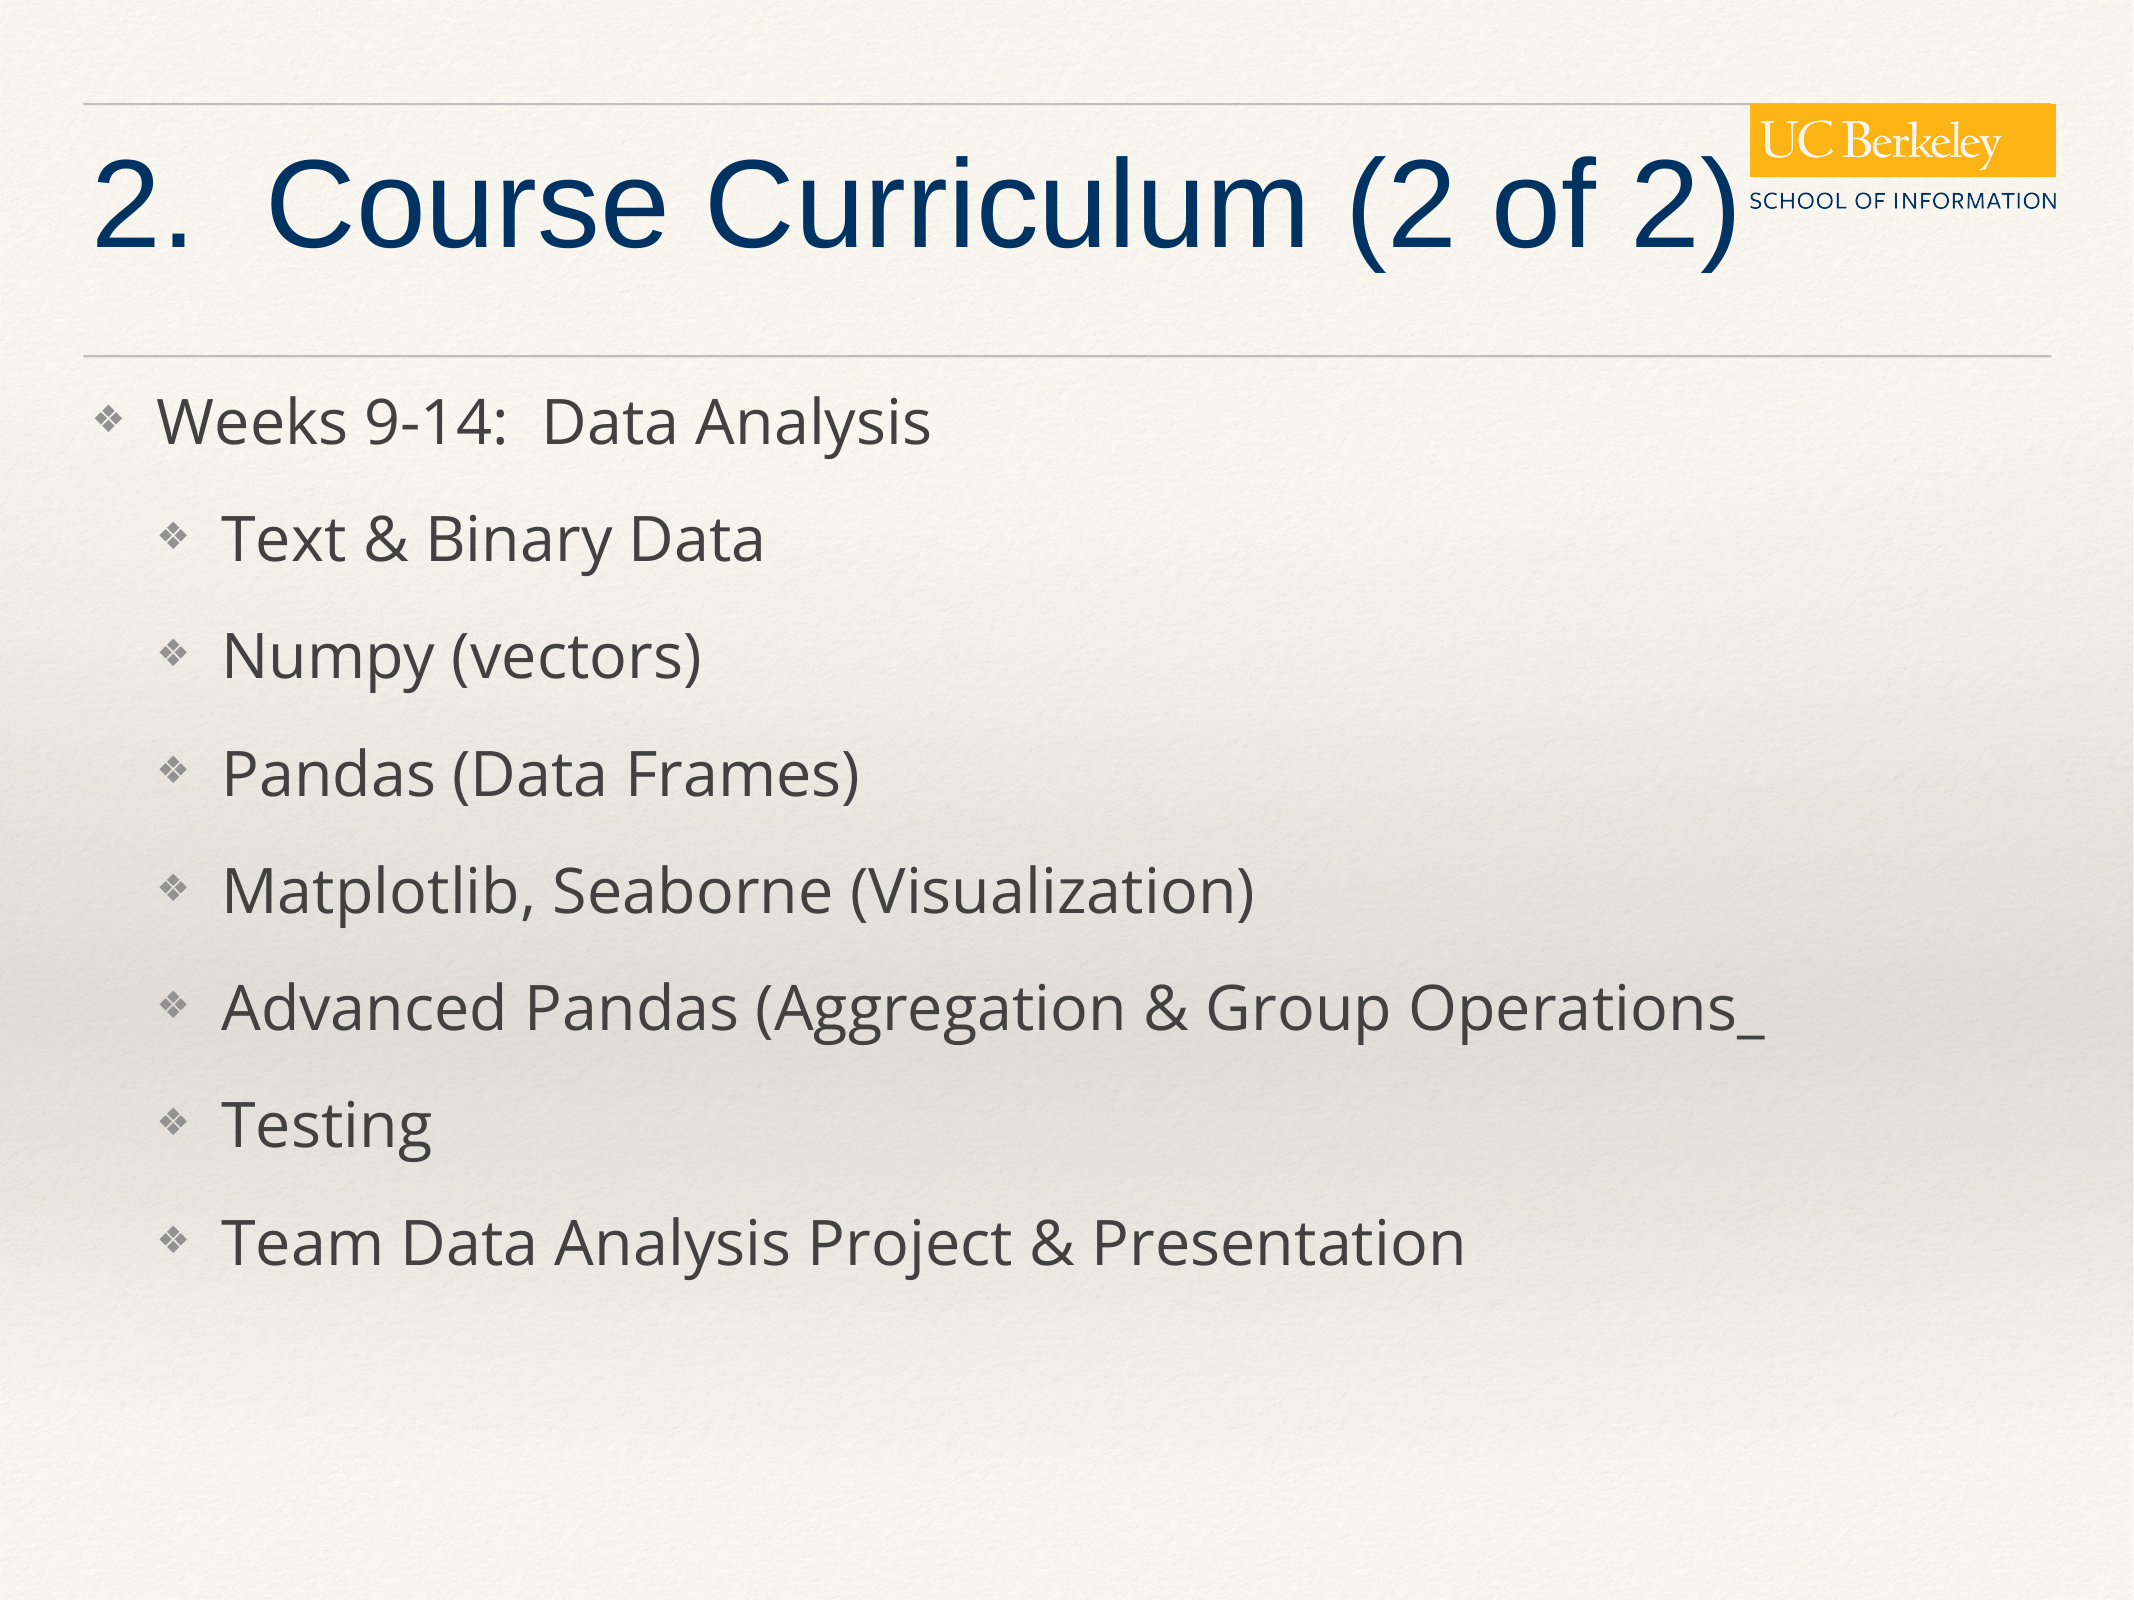

# 2.  Course Curriculum (2 of 2)
Weeks 9-14:  Data Analysis
Text & Binary Data
Numpy (vectors)
Pandas (Data Frames)
Matplotlib, Seaborne (Visualization)
Advanced Pandas (Aggregation & Group Operations_
Testing
Team Data Analysis Project & Presentation
9